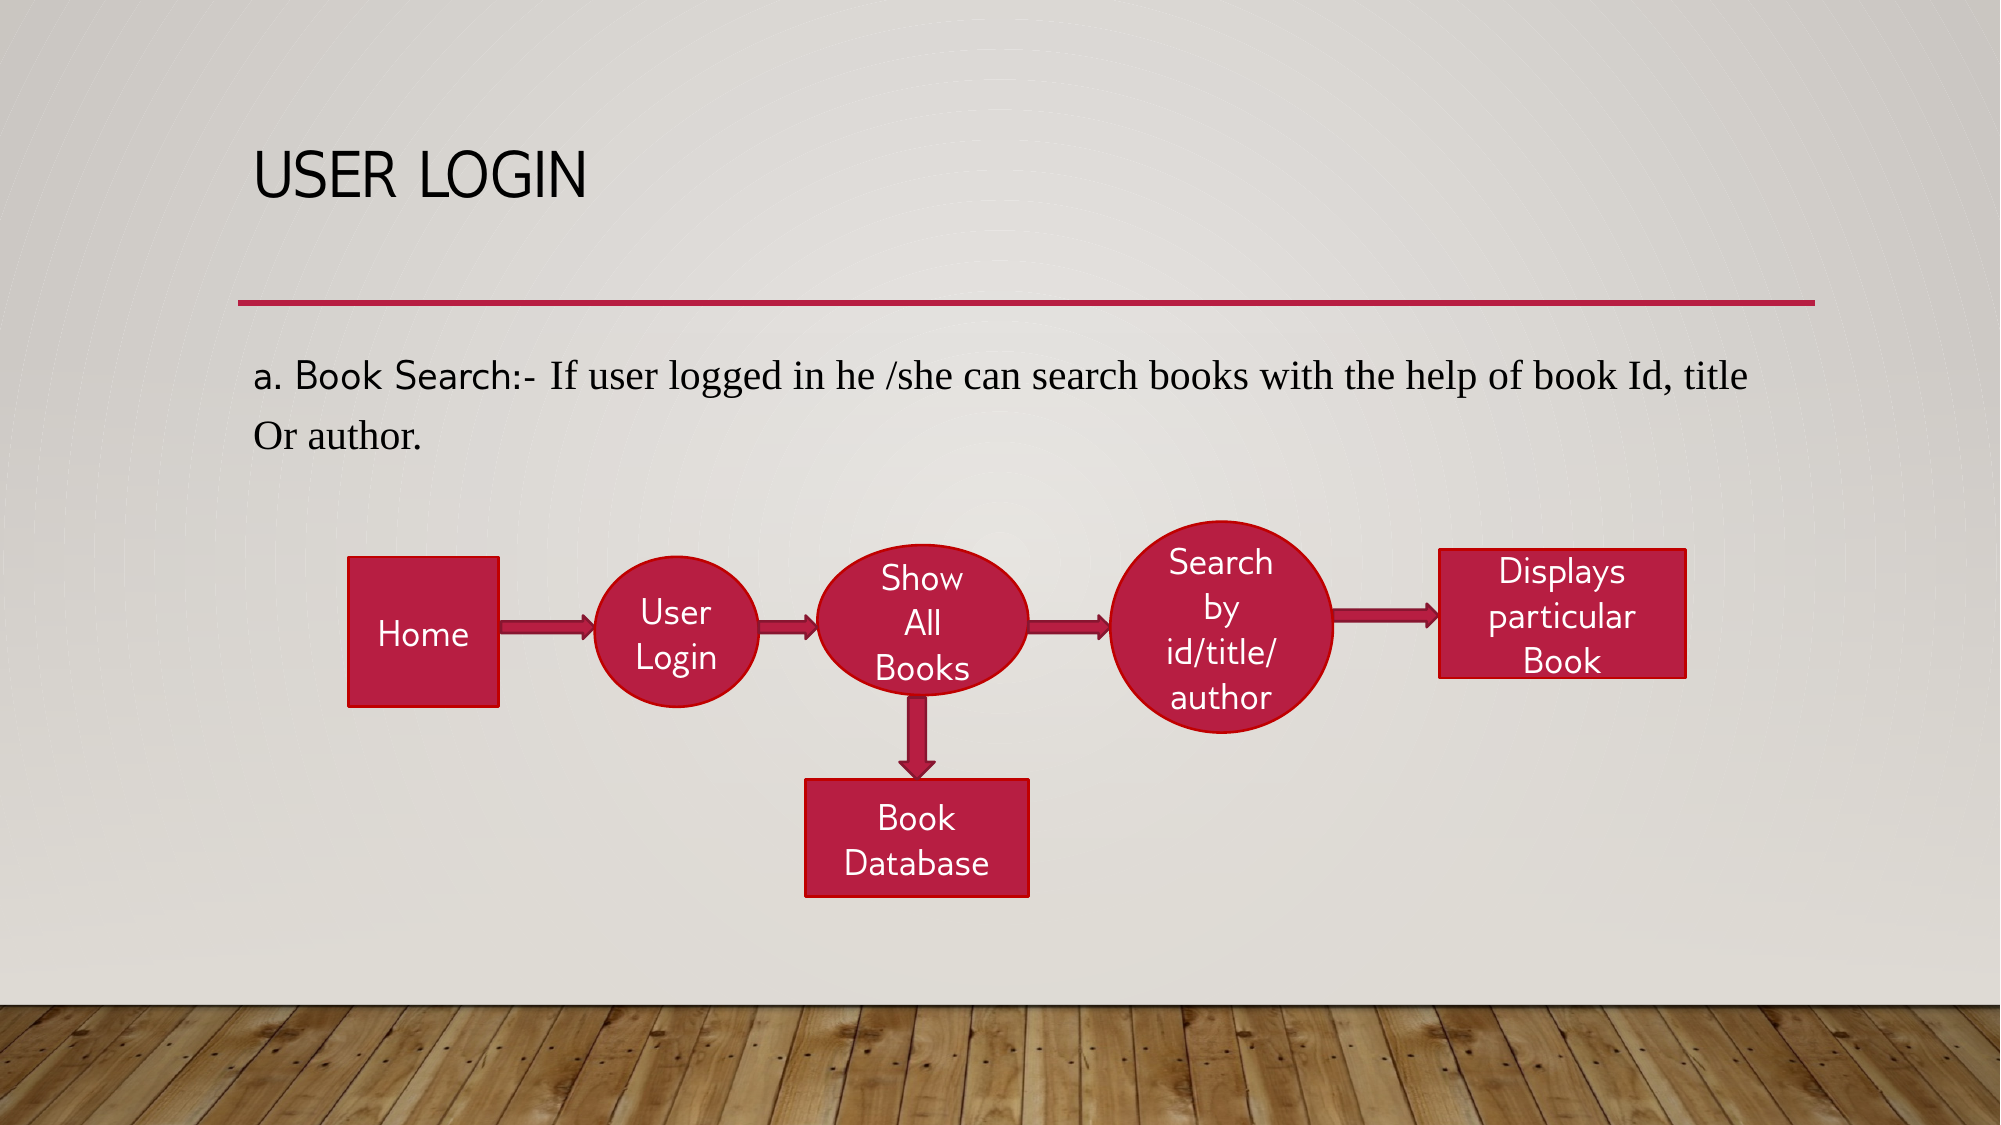

# User login
a. Book Search:- If user logged in he /she can search books with the help of book Id, title Or author.

Search by id/title/author
Show All Books
Displays particular Book
Home
User Login

Book Database